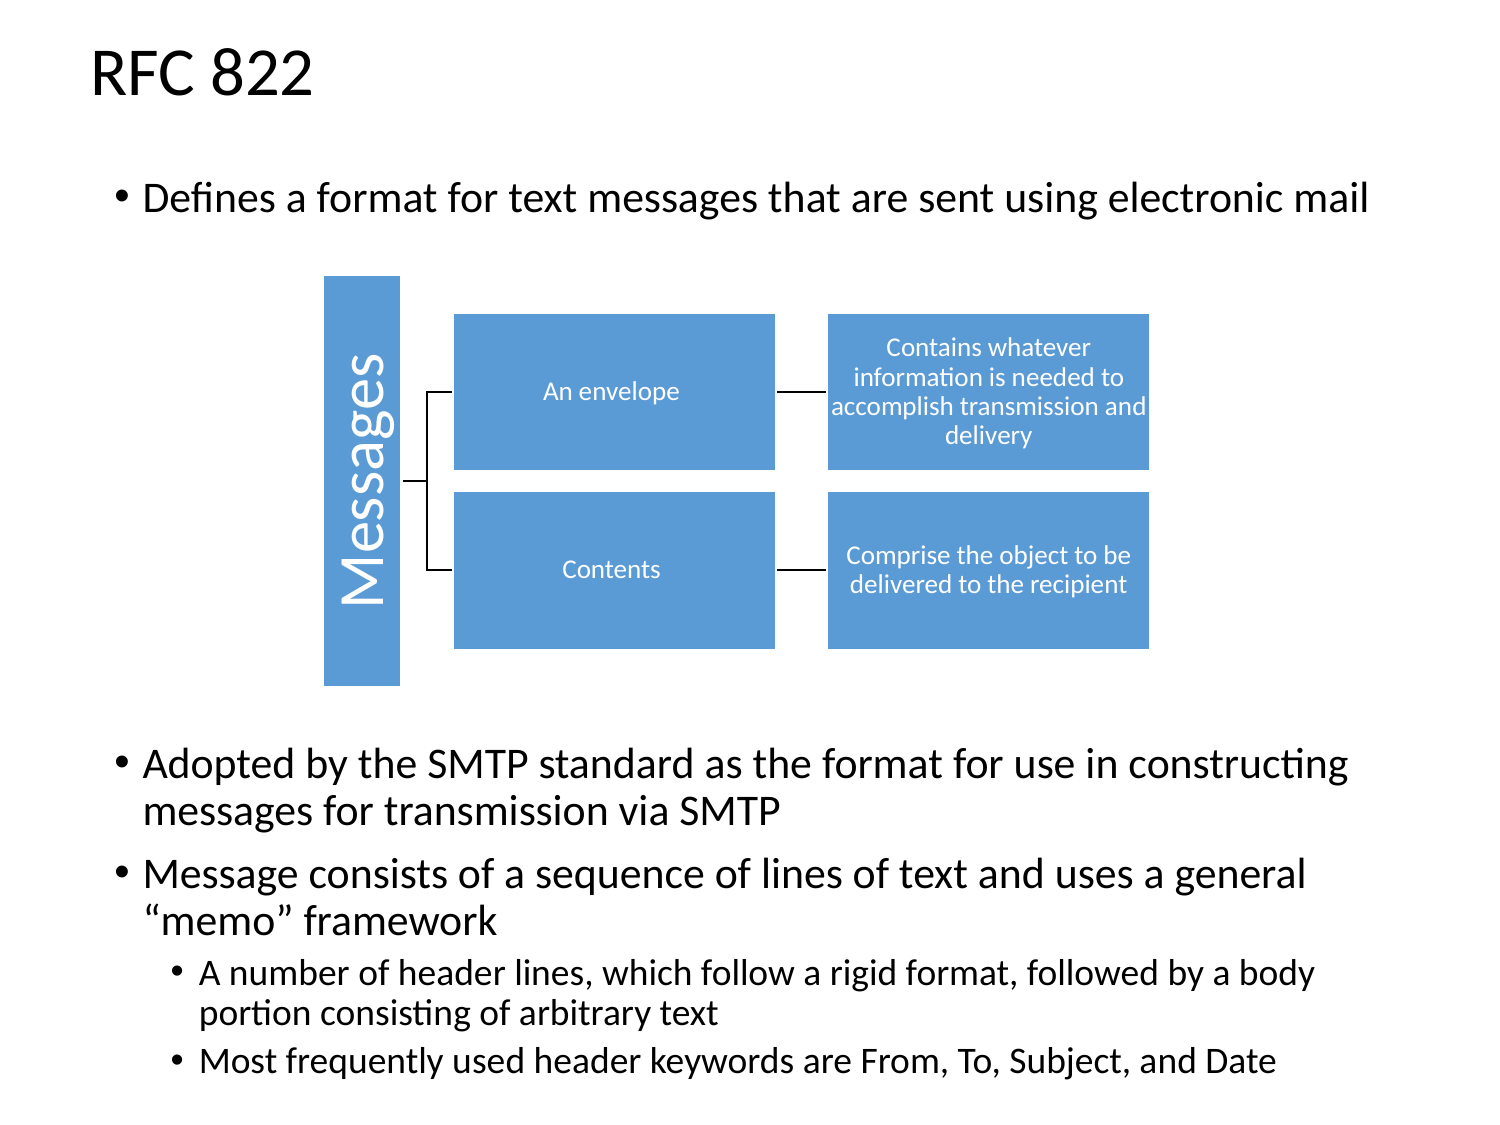

# RFC 822
Defines a format for text messages that are sent using electronic mail

Adopted by the SMTP standard as the format for use in constructing messages for transmission via SMTP
Message consists of a sequence of lines of text and uses a general “memo” framework
A number of header lines, which follow a rigid format, followed by a body portion consisting of arbitrary text
Most frequently used header keywords are From, To, Subject, and Date

Messages
An envelope
Contains whatever information is needed to accomplish transmission and delivery
Contents
Comprise the object to be delivered to the recipient